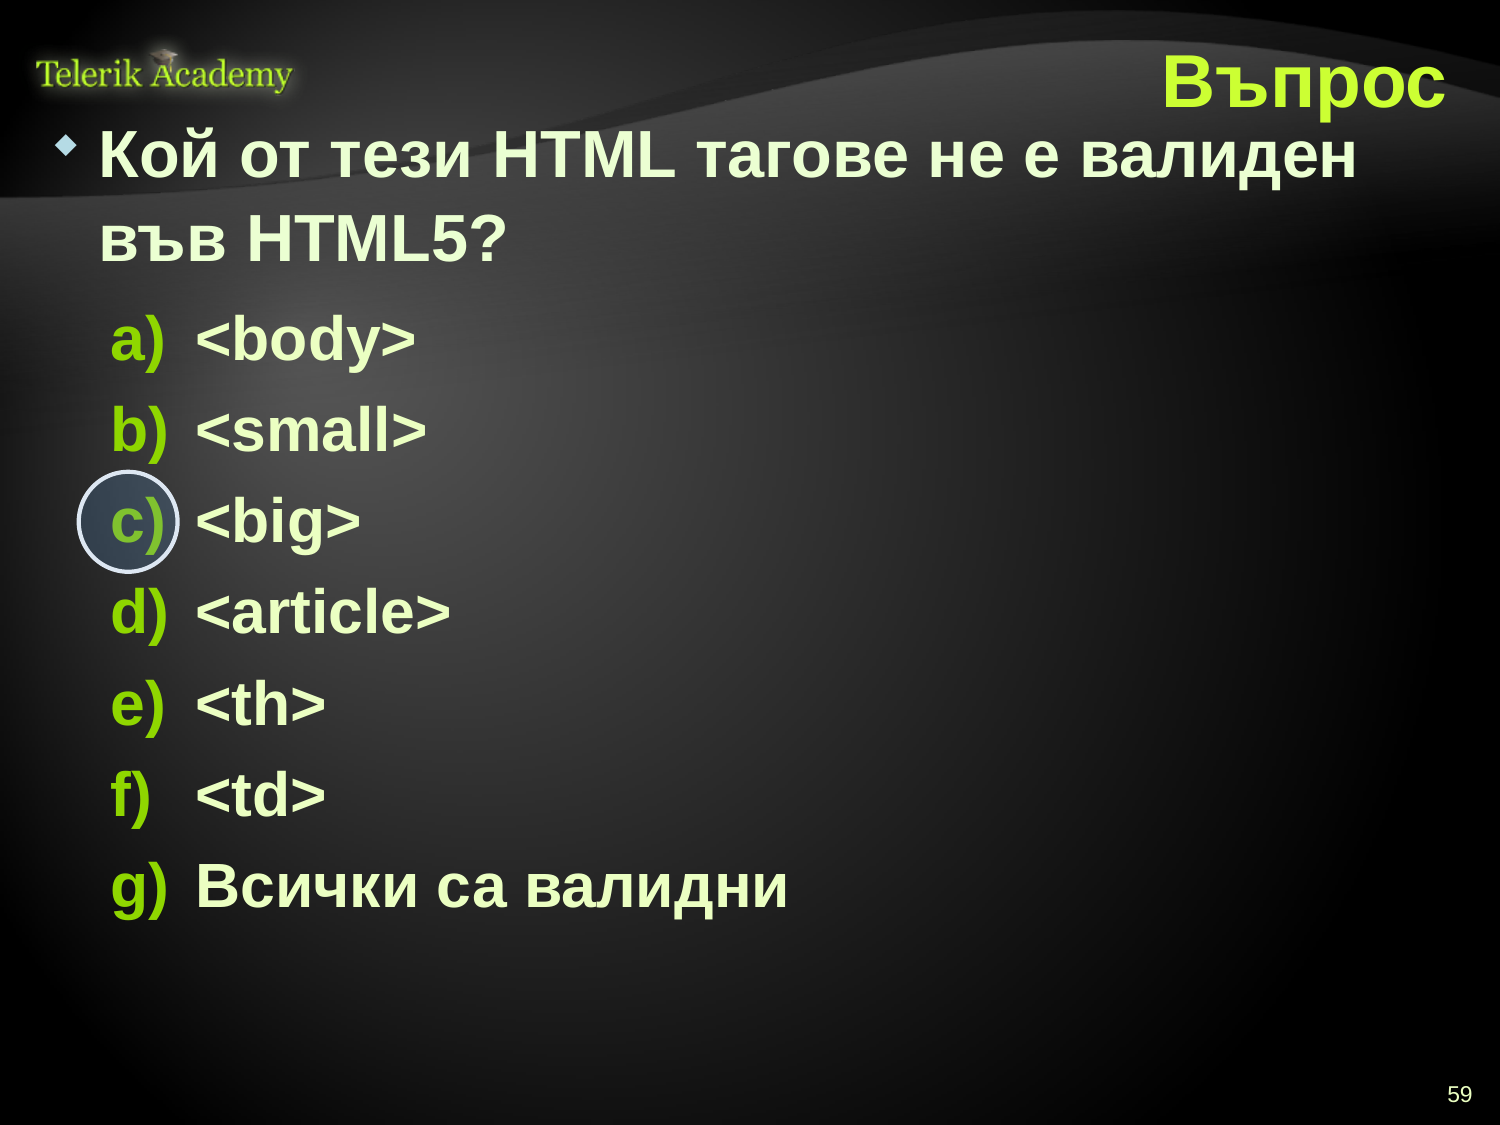

# Въпрос
Кой от тези HTML тагове не е валиден във HTML5?
<body>
<small>
<big>
<article>
<th>
<td>
Всички са валидни

59